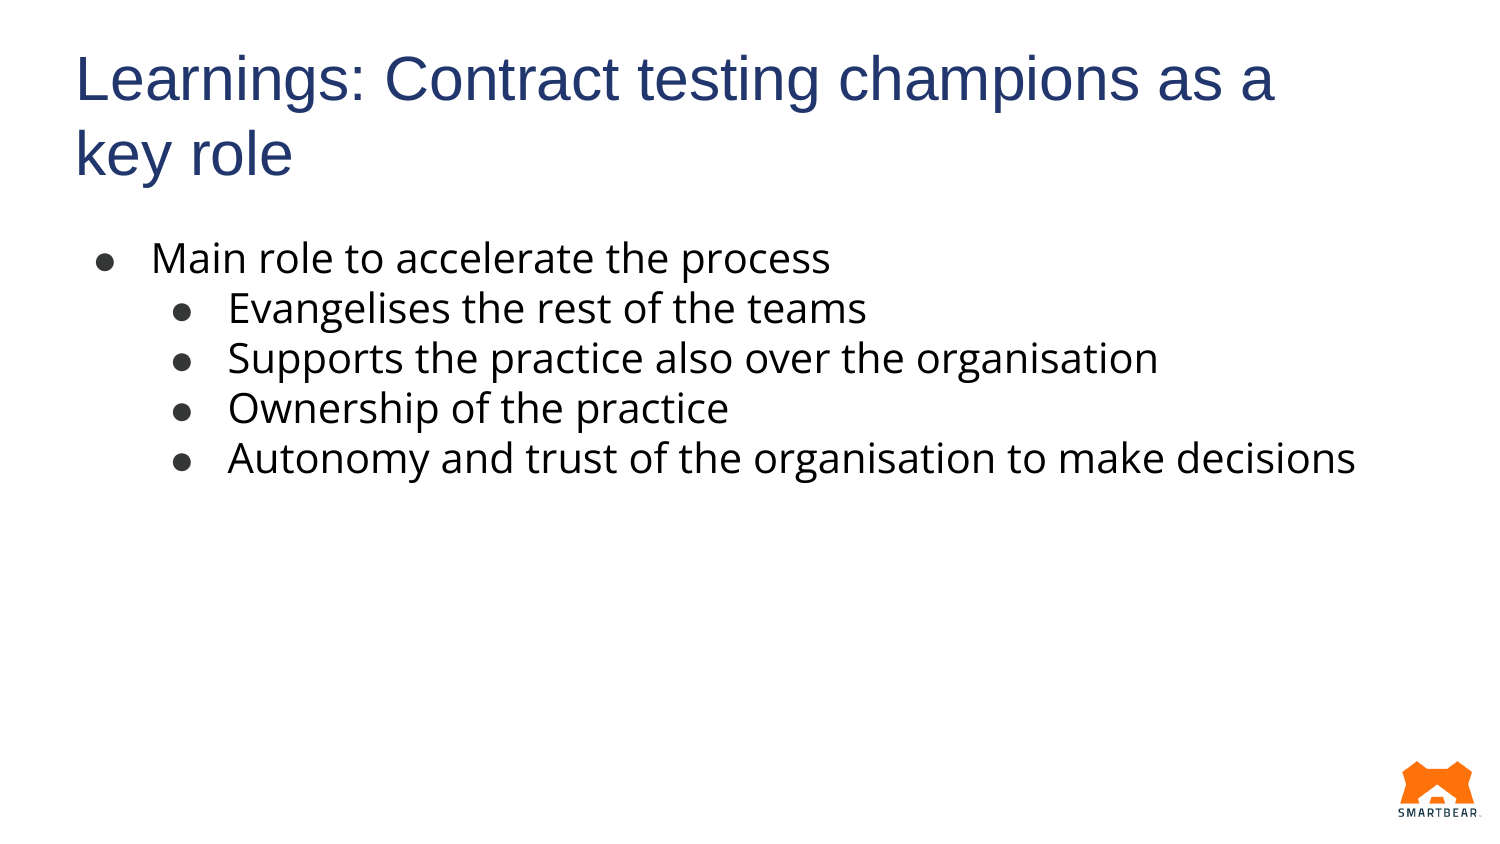

# Learnings: Contract testing champions as a key role
Main role to accelerate the process
Evangelises the rest of the teams
Supports the practice also over the organisation
Ownership of the practice
Autonomy and trust of the organisation to make decisions